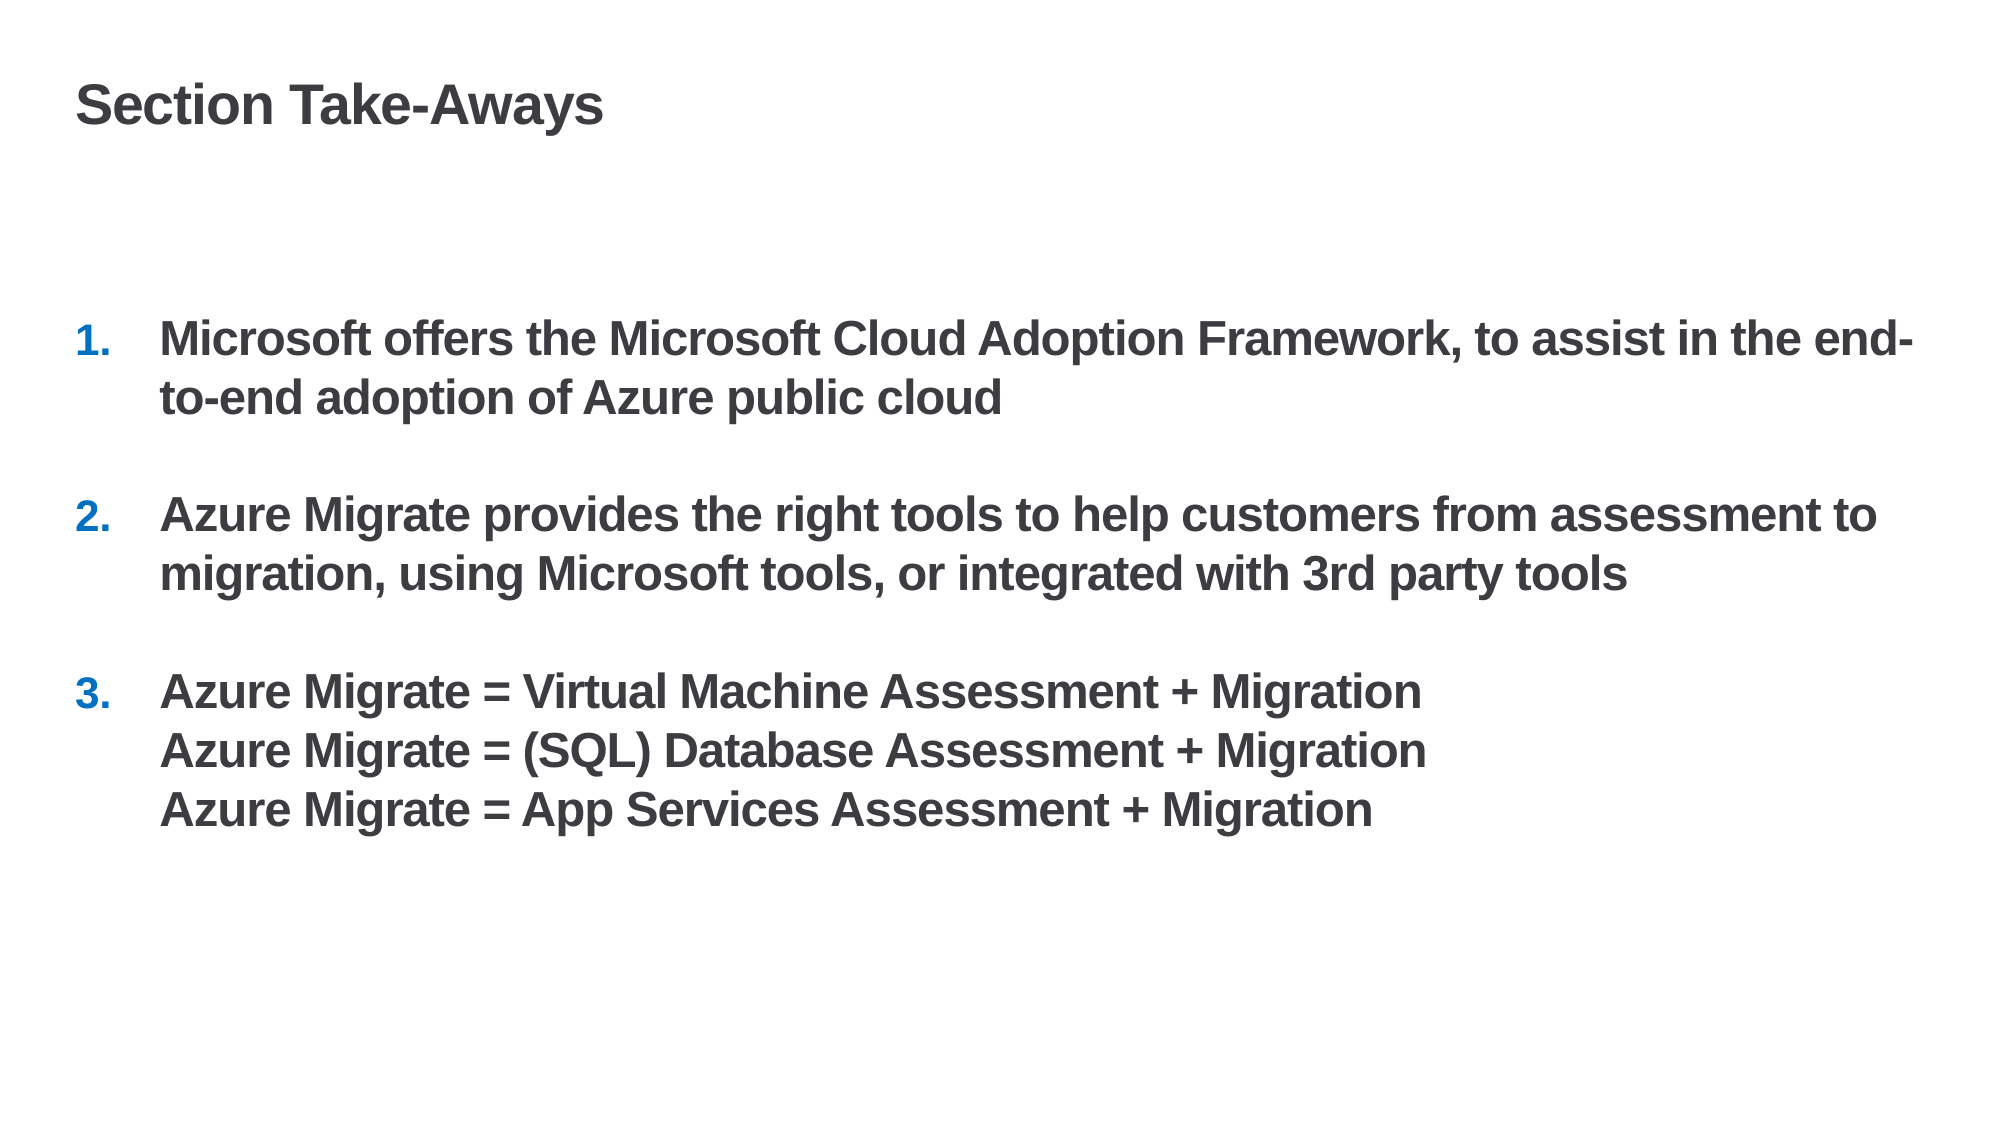

# Section Take-Aways
Microsoft offers the Microsoft Cloud Adoption Framework, to assist in the end-to-end adoption of Azure public cloud

Azure Migrate provides the right tools to help customers from assessment to migration, using Microsoft tools, or integrated with 3rd party tools

Azure Migrate = Virtual Machine Assessment + Migration
Azure Migrate = (SQL) Database Assessment + Migration
Azure Migrate = App Services Assessment + Migration